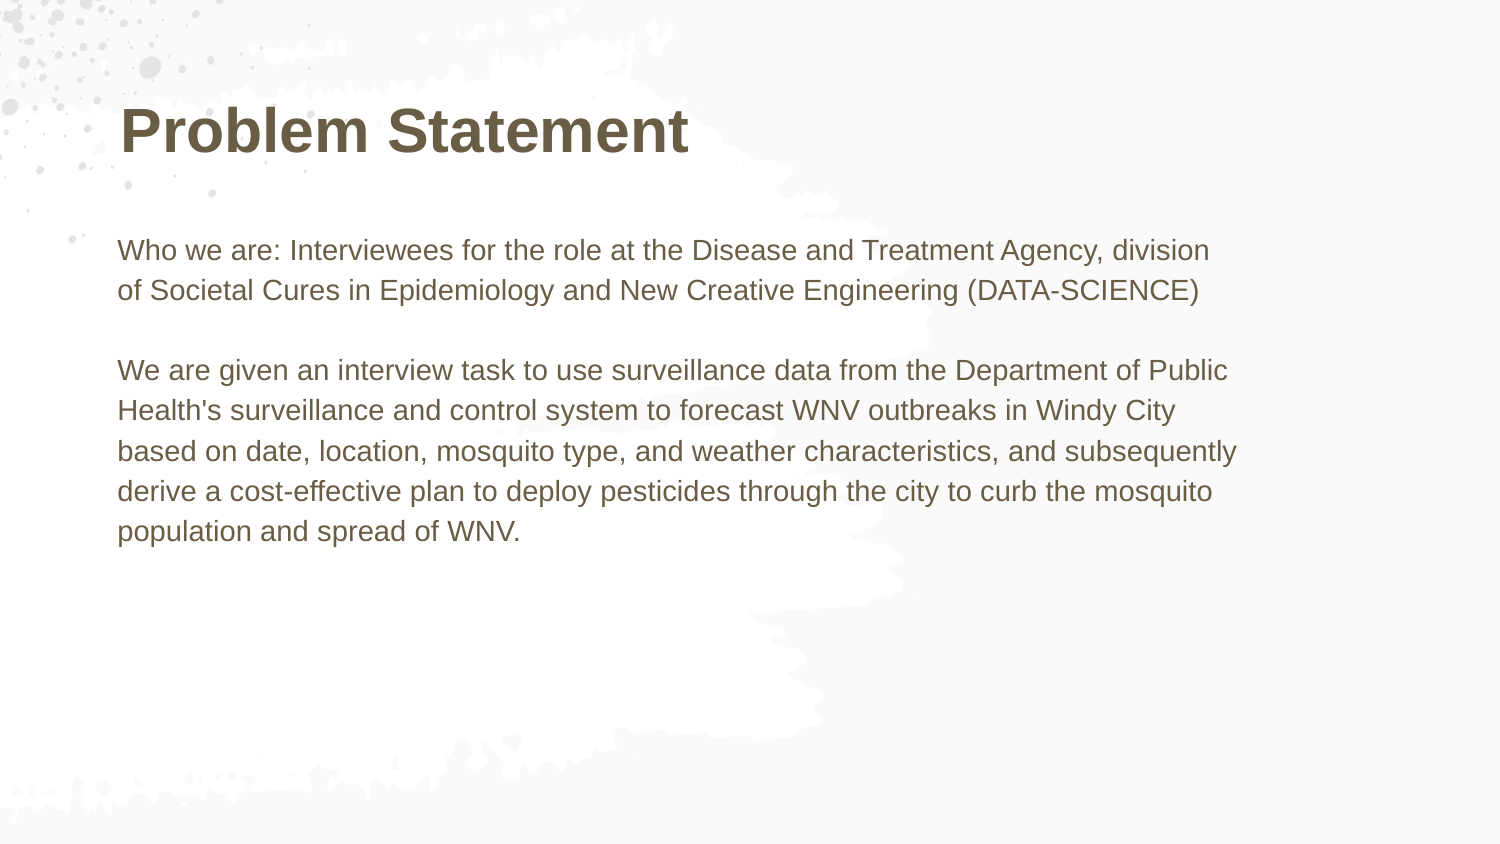

# Problem Statement
Who we are: Interviewees for the role at the Disease and Treatment Agency, division of Societal Cures in Epidemiology and New Creative Engineering (DATA-SCIENCE)

We are given an interview task to use surveillance data from the Department of Public Health's surveillance and control system to forecast WNV outbreaks in Windy City based on date, location, mosquito type, and weather characteristics, and subsequently derive a cost-effective plan to deploy pesticides through the city to curb the mosquito population and spread of WNV.